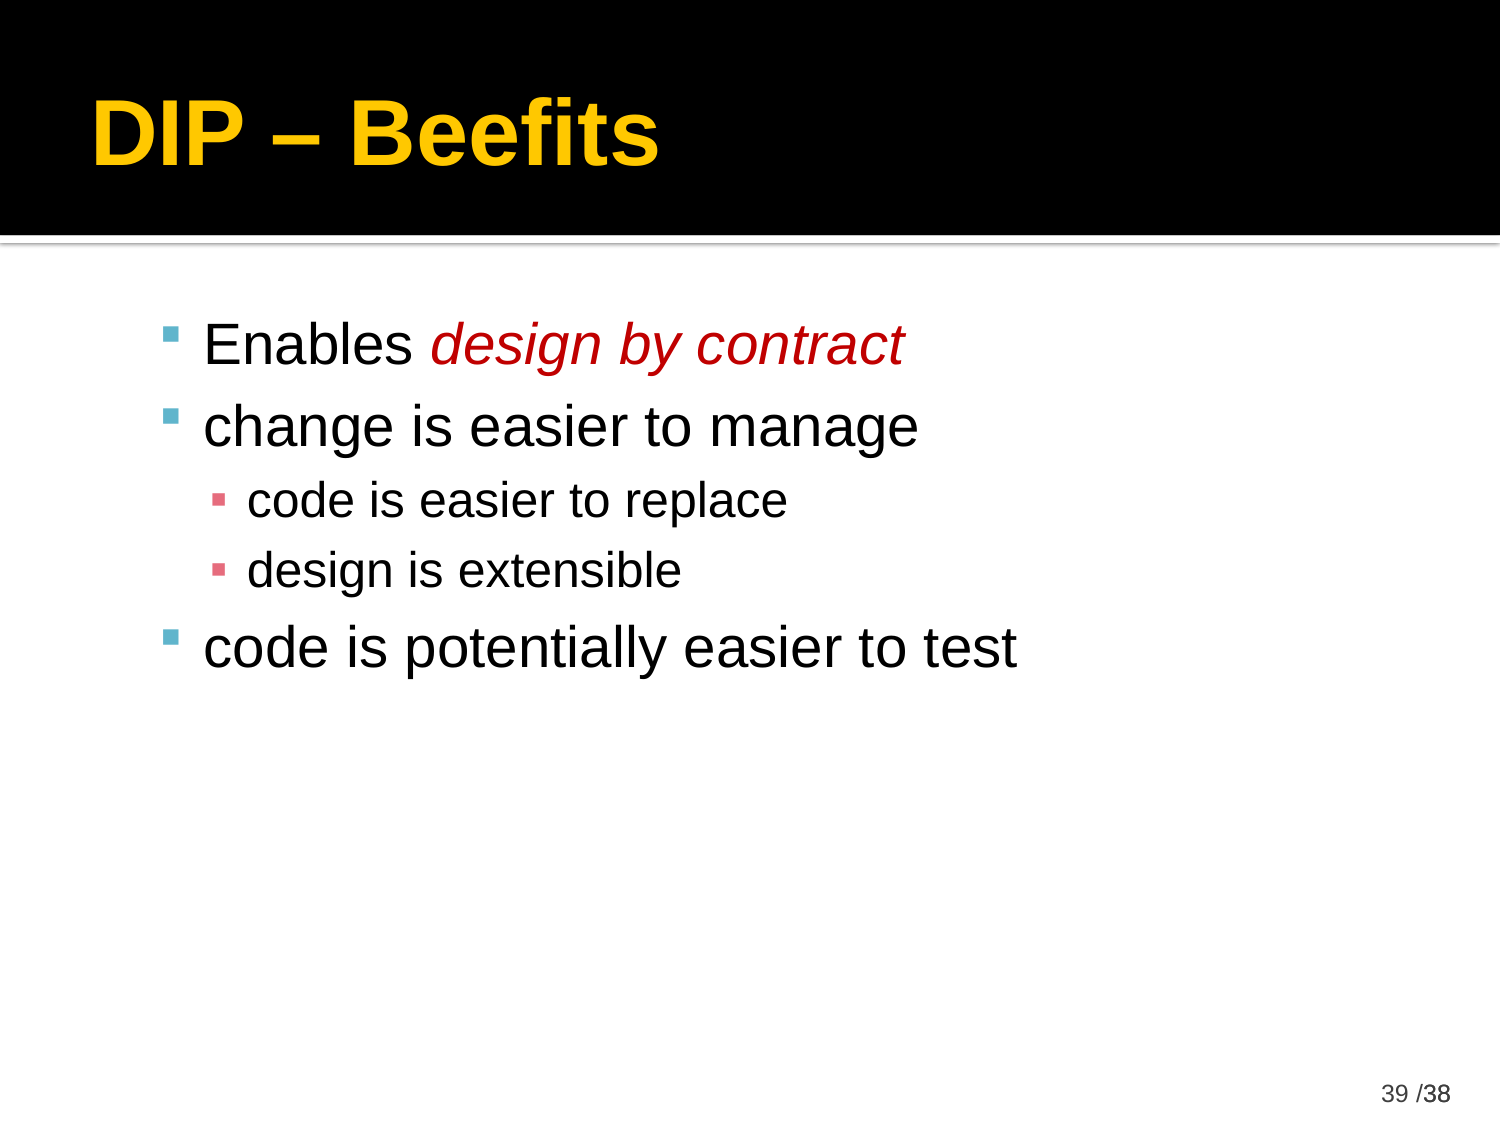

# DIP – Beefits
Enables design by contract
change is easier to manage
code is easier to replace
design is extensible
code is potentially easier to test

38/ 39
38